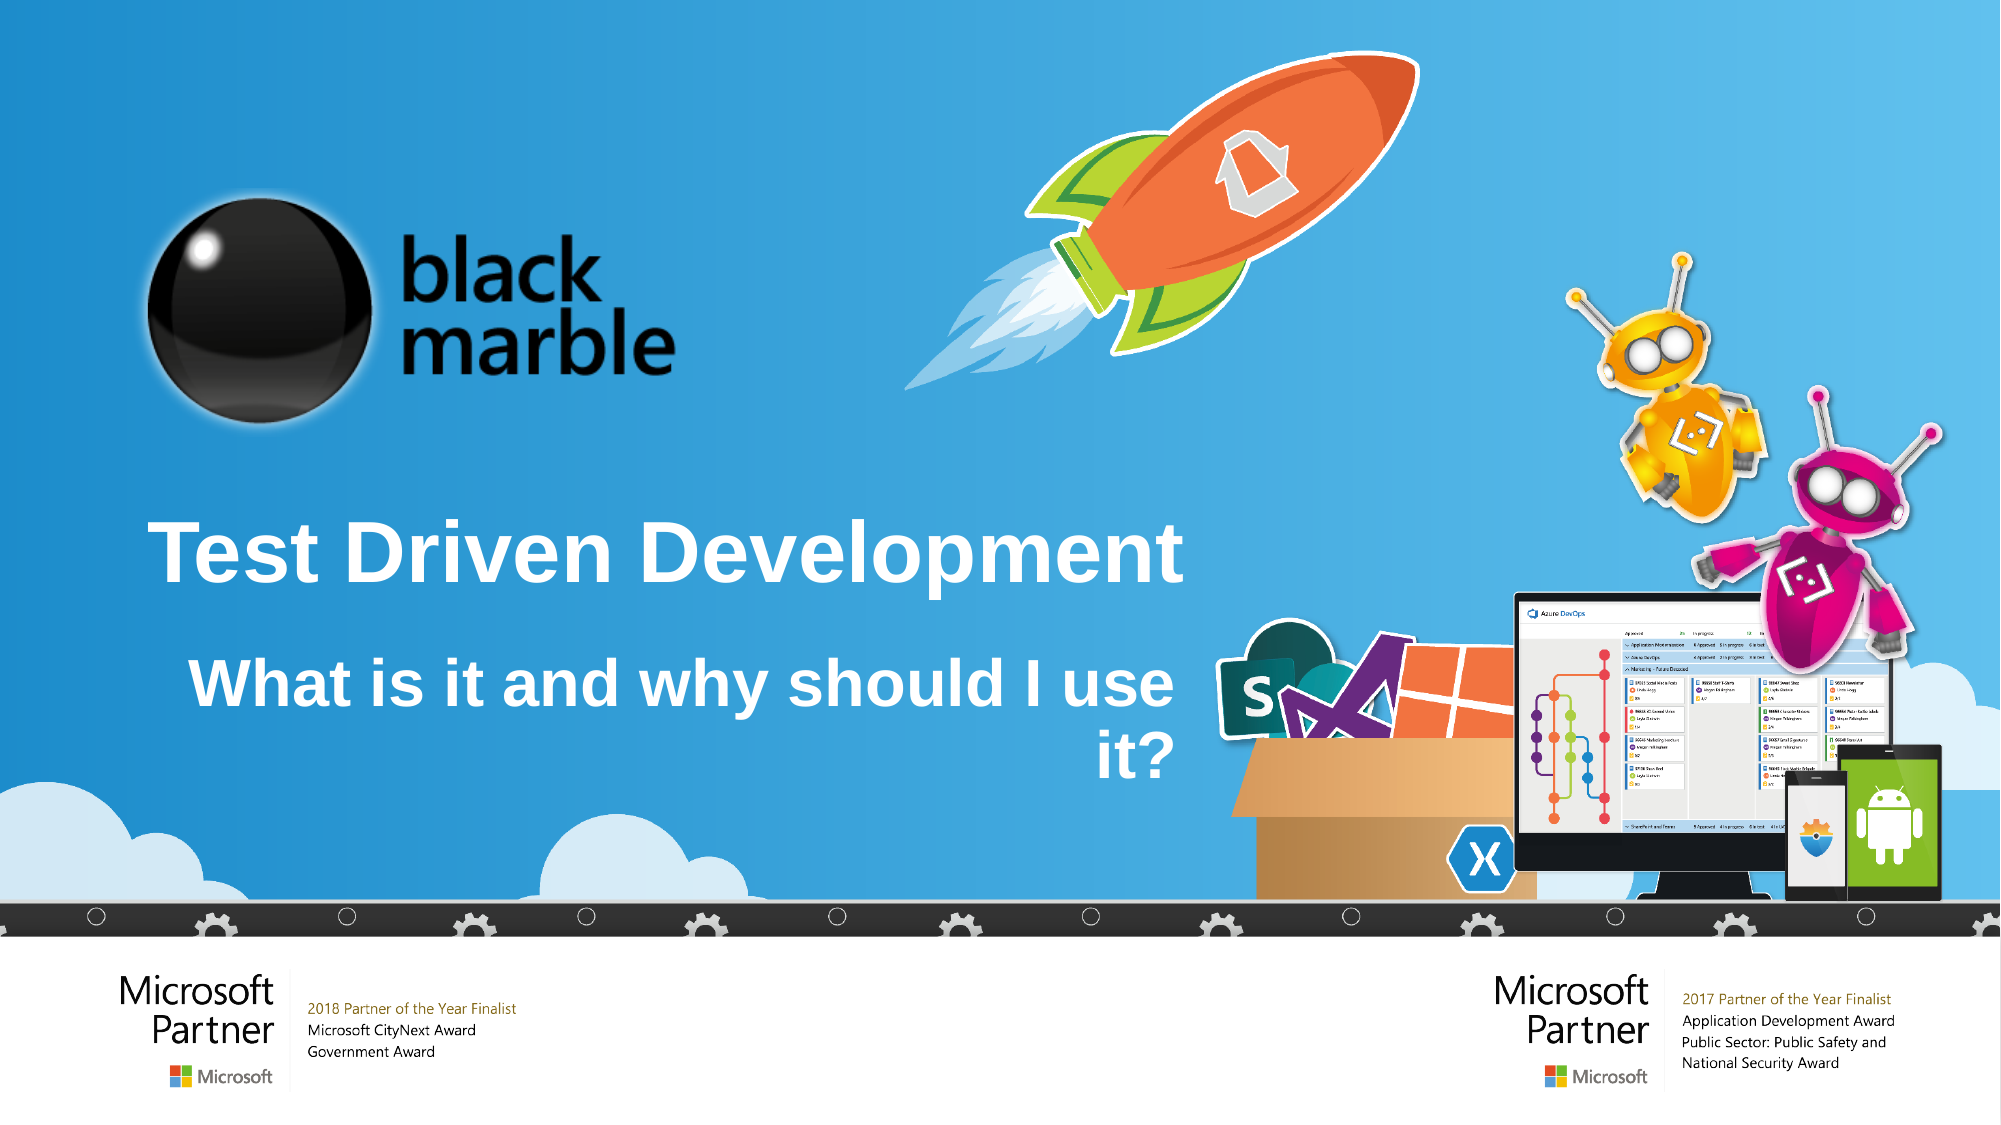

# Test Driven Development
What is it and why should I use it?